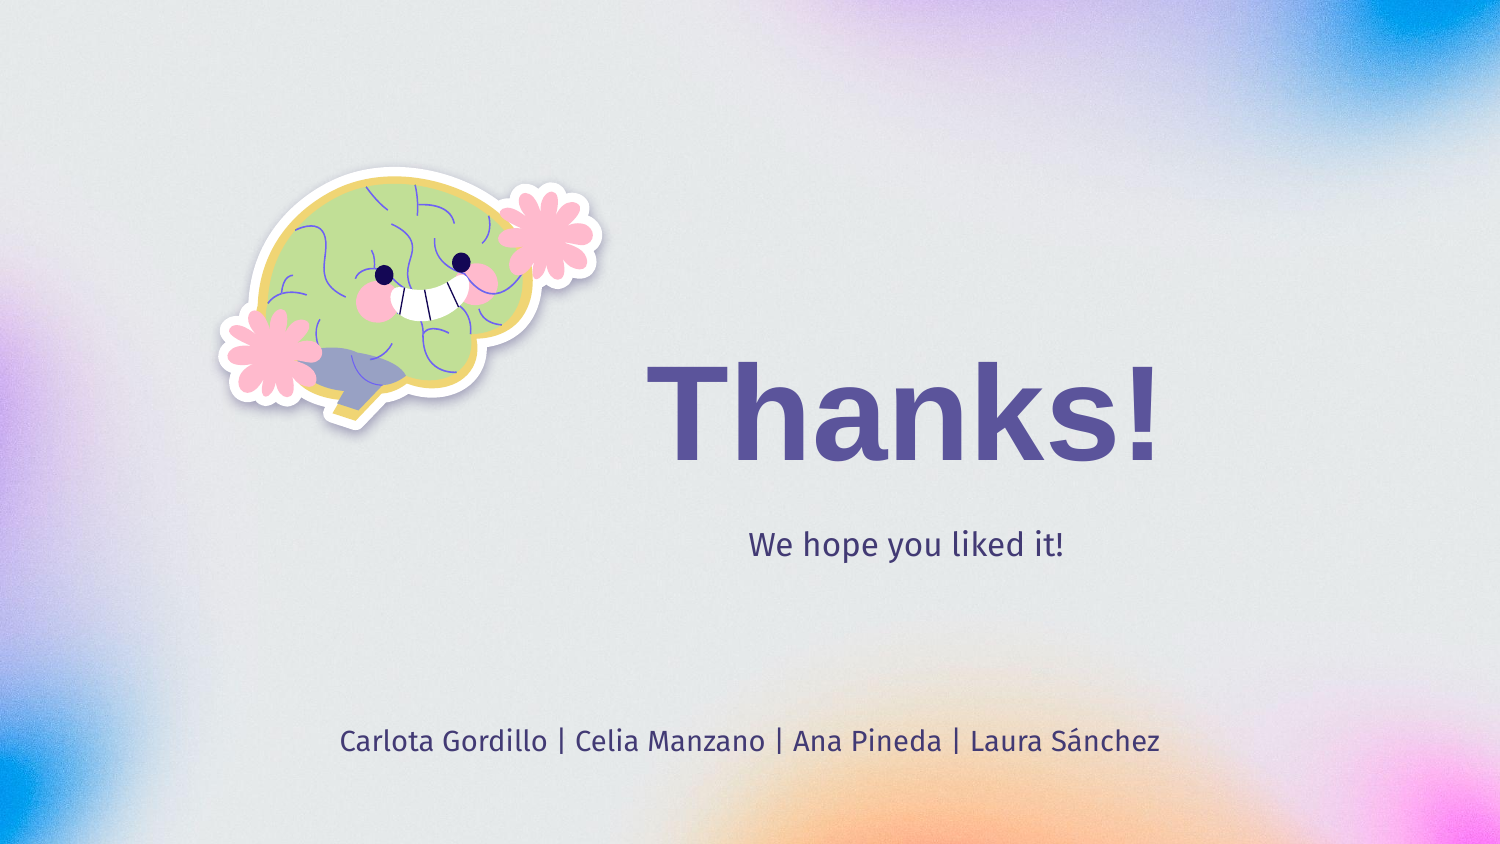

# Thanks!
We hope you liked it!
Carlota Gordillo | Celia Manzano | Ana Pineda | Laura Sánchez